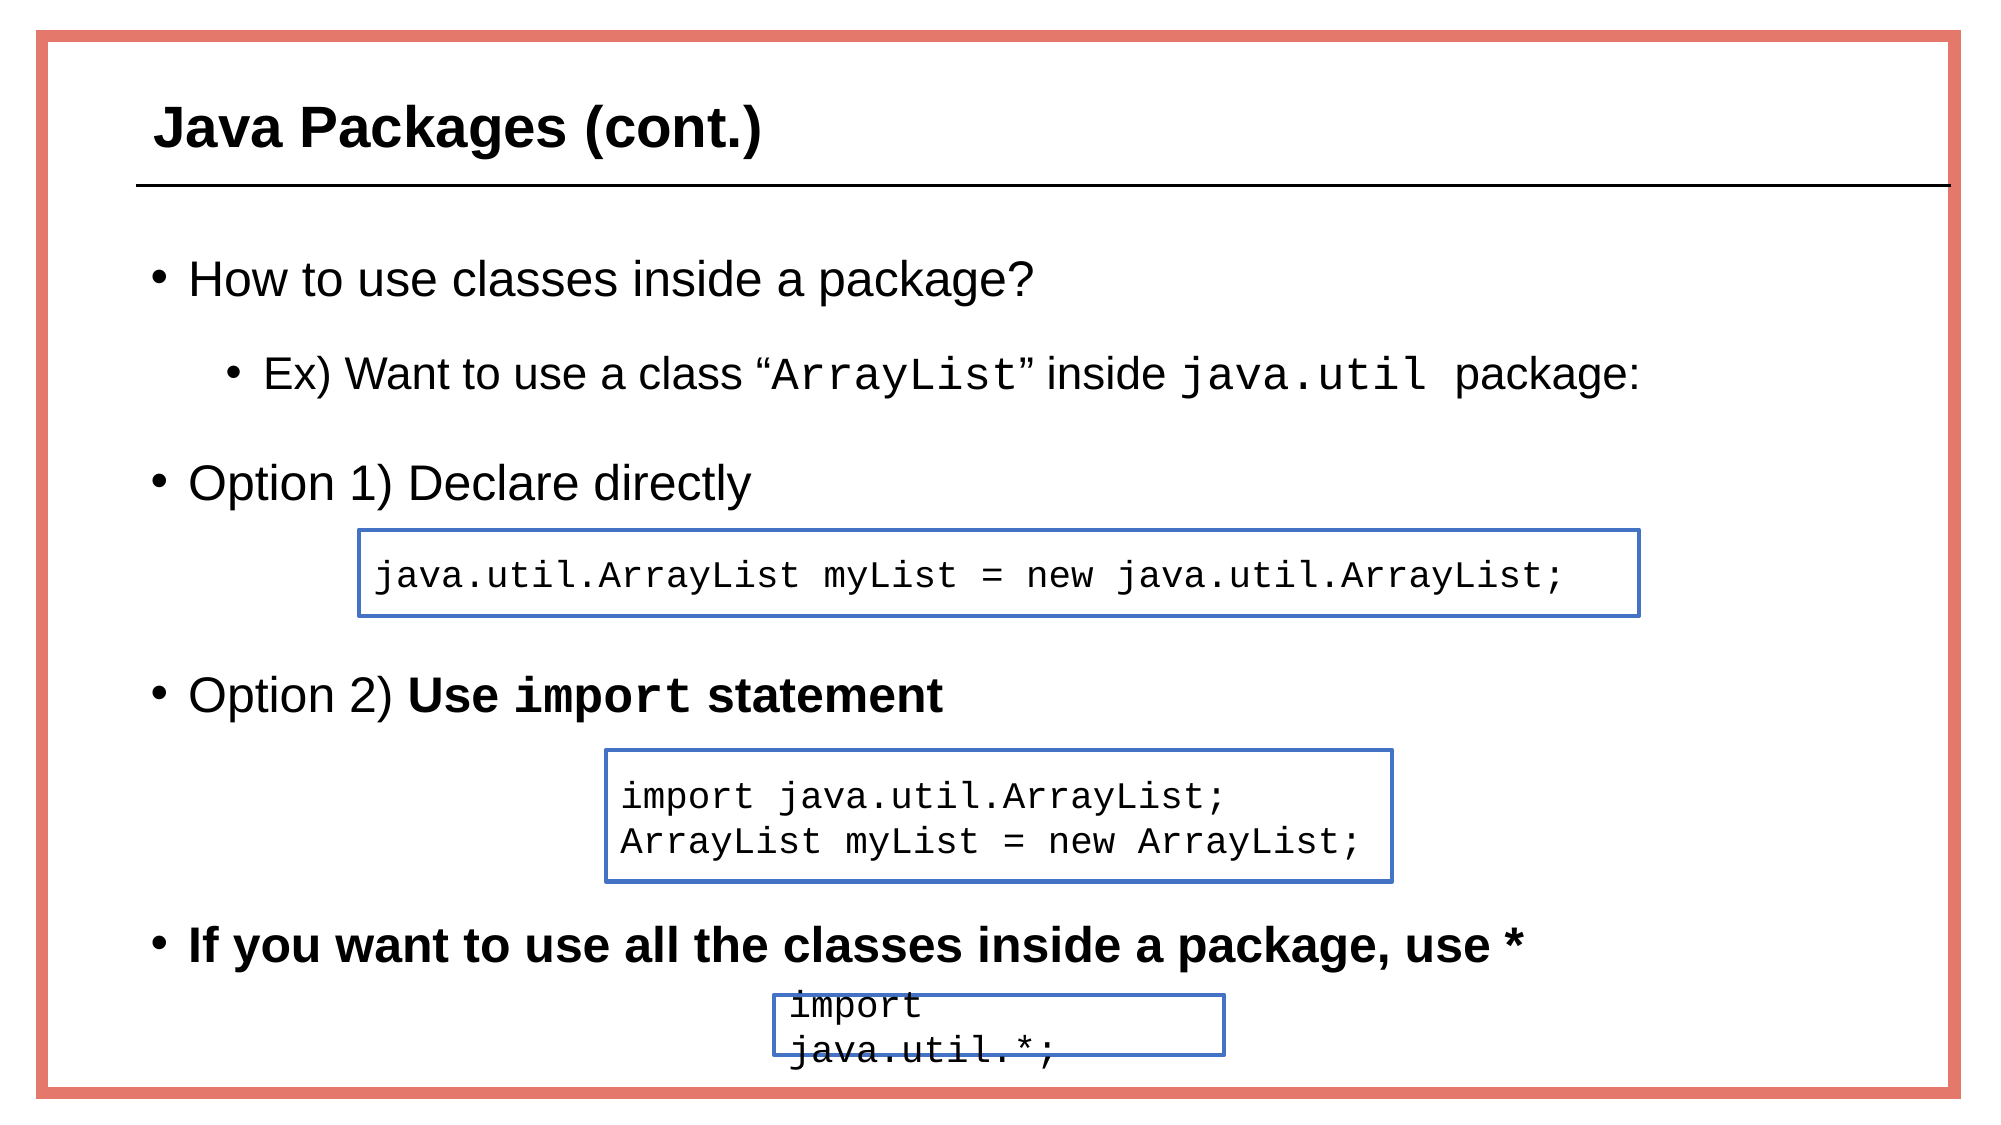

Java Packages (cont.)
How to use classes inside a package?
Ex) Want to use a class “ArrayList” inside java.util package:
Option 1) Declare directly

Option 2) Use import statement

If you want to use all the classes inside a package, use *

java.util.ArrayList myList = new java.util.ArrayList;
import java.util.ArrayList;
ArrayList myList = new ArrayList;
import java.util.*;
9